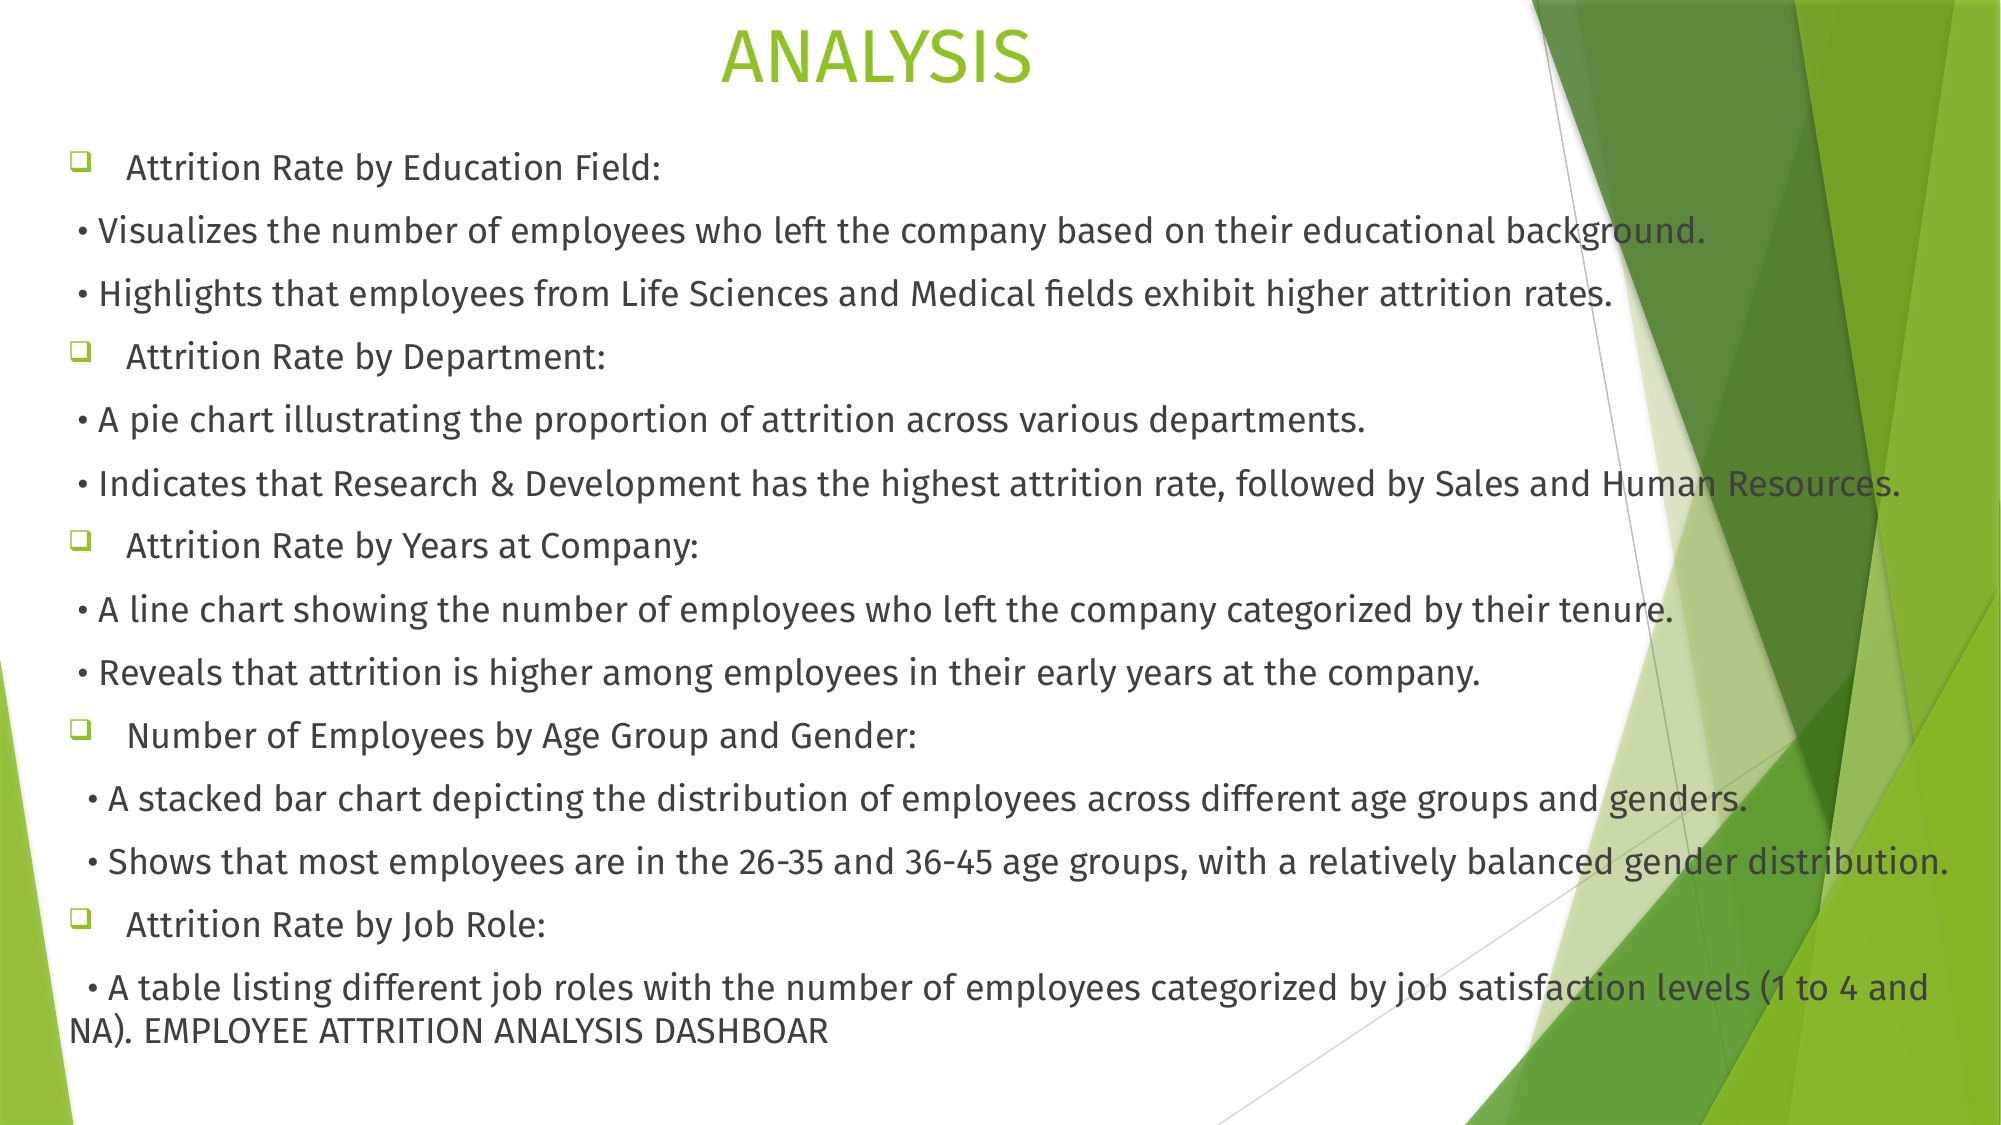

# ANALYSIS
Attrition Rate by Education Field:
 • Visualizes the number of employees who left the company based on their educational background.
 • Highlights that employees from Life Sciences and Medical fields exhibit higher attrition rates.
Attrition Rate by Department:
 • A pie chart illustrating the proportion of attrition across various departments.
 • Indicates that Research & Development has the highest attrition rate, followed by Sales and Human Resources.
Attrition Rate by Years at Company:
 • A line chart showing the number of employees who left the company categorized by their tenure.
 • Reveals that attrition is higher among employees in their early years at the company.
Number of Employees by Age Group and Gender:
  • A stacked bar chart depicting the distribution of employees across different age groups and genders.
  • Shows that most employees are in the 26-35 and 36-45 age groups, with a relatively balanced gender distribution.
Attrition Rate by Job Role:
  • A table listing different job roles with the number of employees categorized by job satisfaction levels (1 to 4 and NA). EMPLOYEE ATTRITION ANALYSIS DASHBOAR